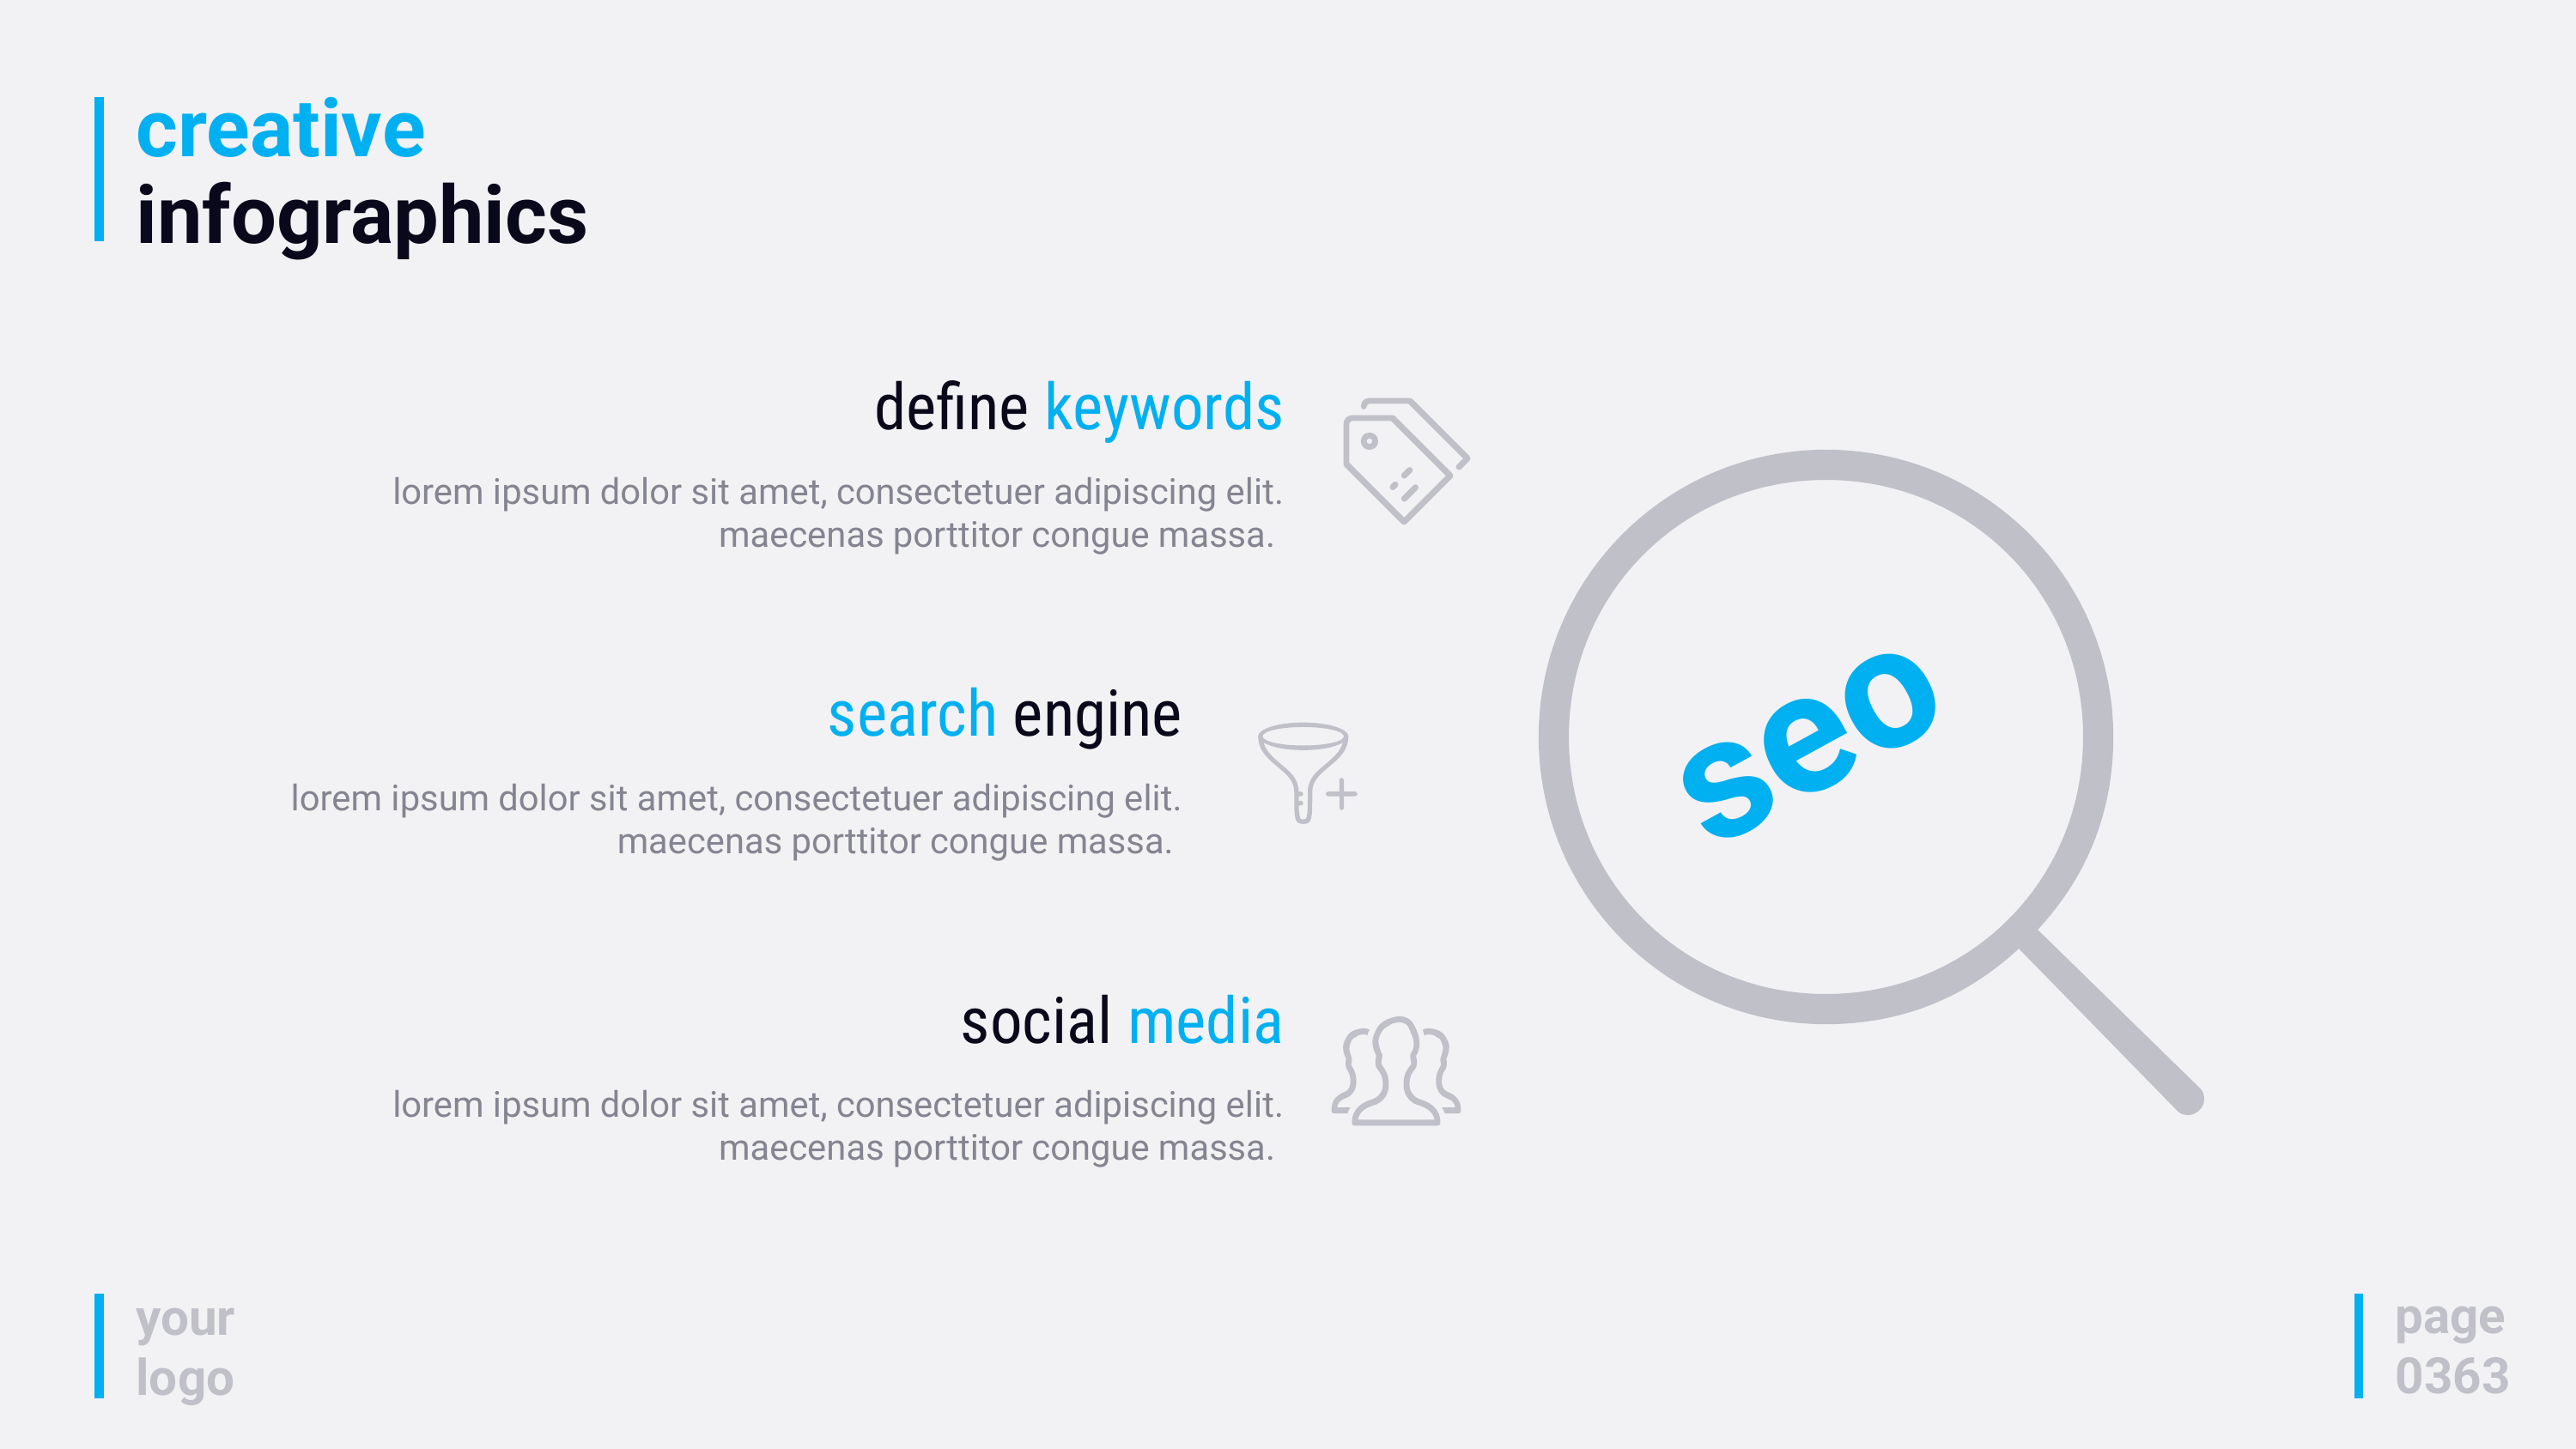

# creative infographics
define keywords

lorem ipsum dolor sit amet, consectetuer adipiscing elit. maecenas porttitor congue massa.

seo
search engine

lorem ipsum dolor sit amet, consectetuer adipiscing elit. maecenas porttitor congue massa.
social media

lorem ipsum dolor sit amet, consectetuer adipiscing elit. maecenas porttitor congue massa.
page
0363